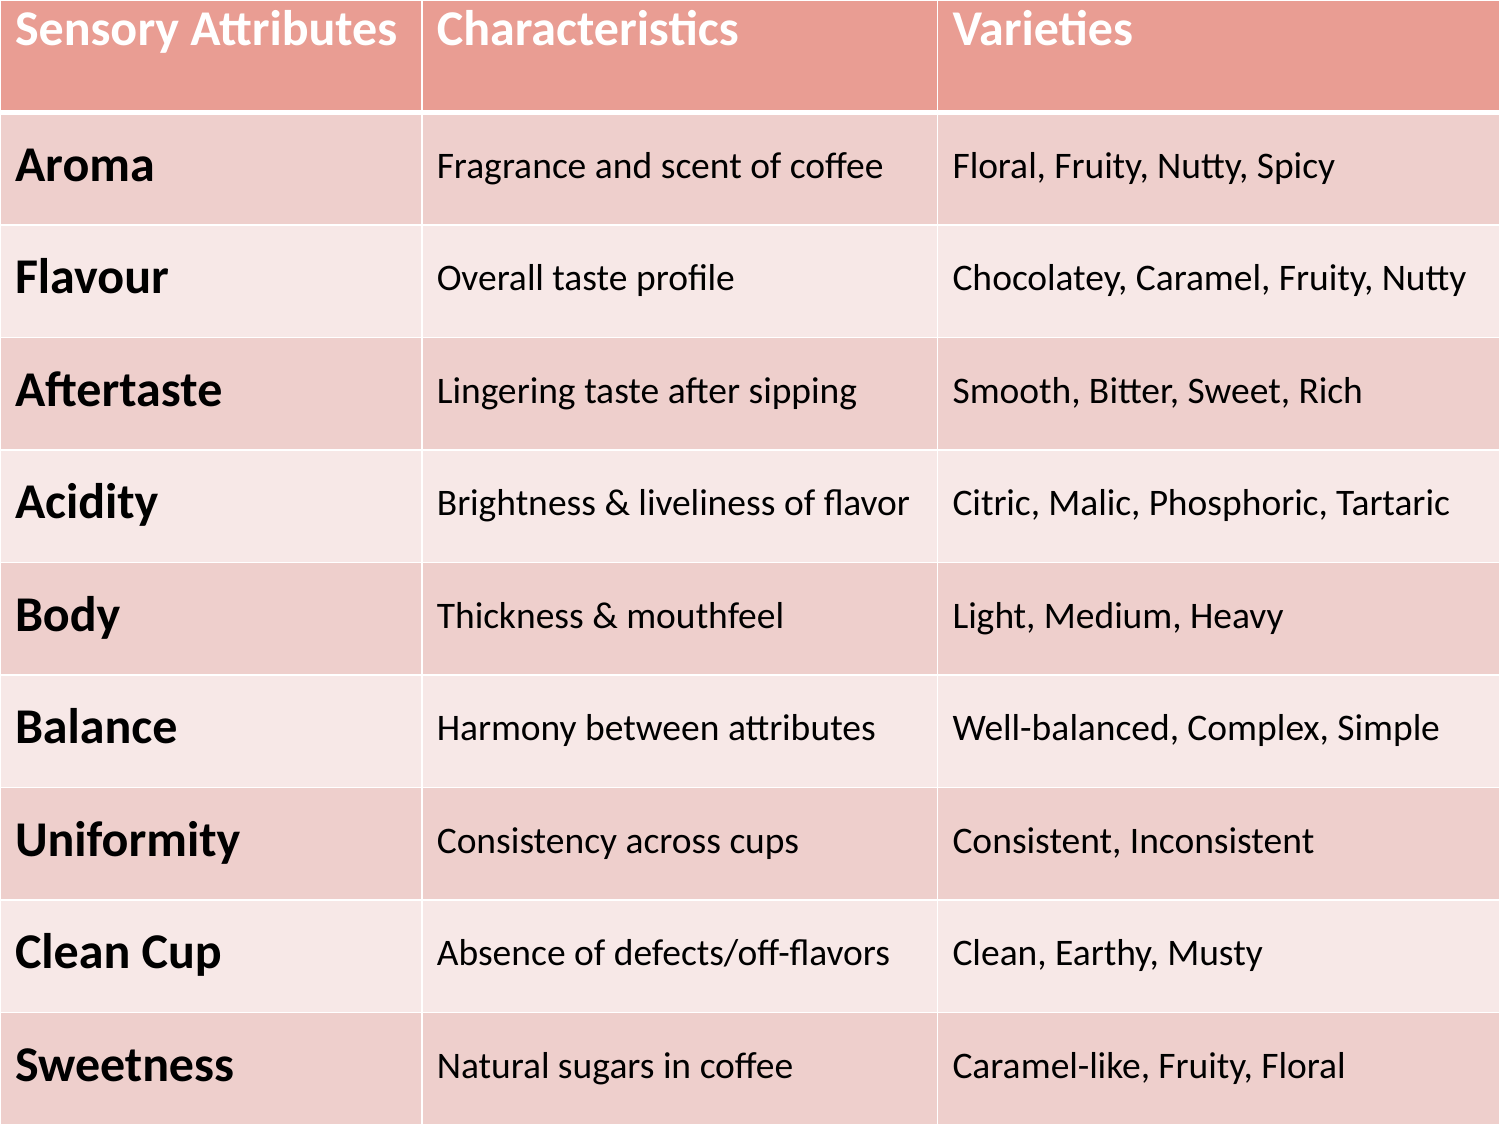

| Sensory Attributes | Characteristics | Varieties |
| --- | --- | --- |
| Aroma | Fragrance and scent of coffee | Floral, Fruity, Nutty, Spicy |
| Flavour | Overall taste profile | Chocolatey, Caramel, Fruity, Nutty |
| Aftertaste | Lingering taste after sipping | Smooth, Bitter, Sweet, Rich |
| Acidity | Brightness & liveliness of flavor | Citric, Malic, Phosphoric, Tartaric |
| Body | Thickness & mouthfeel | Light, Medium, Heavy |
| Balance | Harmony between attributes | Well-balanced, Complex, Simple |
| Uniformity | Consistency across cups | Consistent, Inconsistent |
| Clean Cup | Absence of defects/off-flavors | Clean, Earthy, Musty |
| Sweetness | Natural sugars in coffee | Caramel-like, Fruity, Floral |